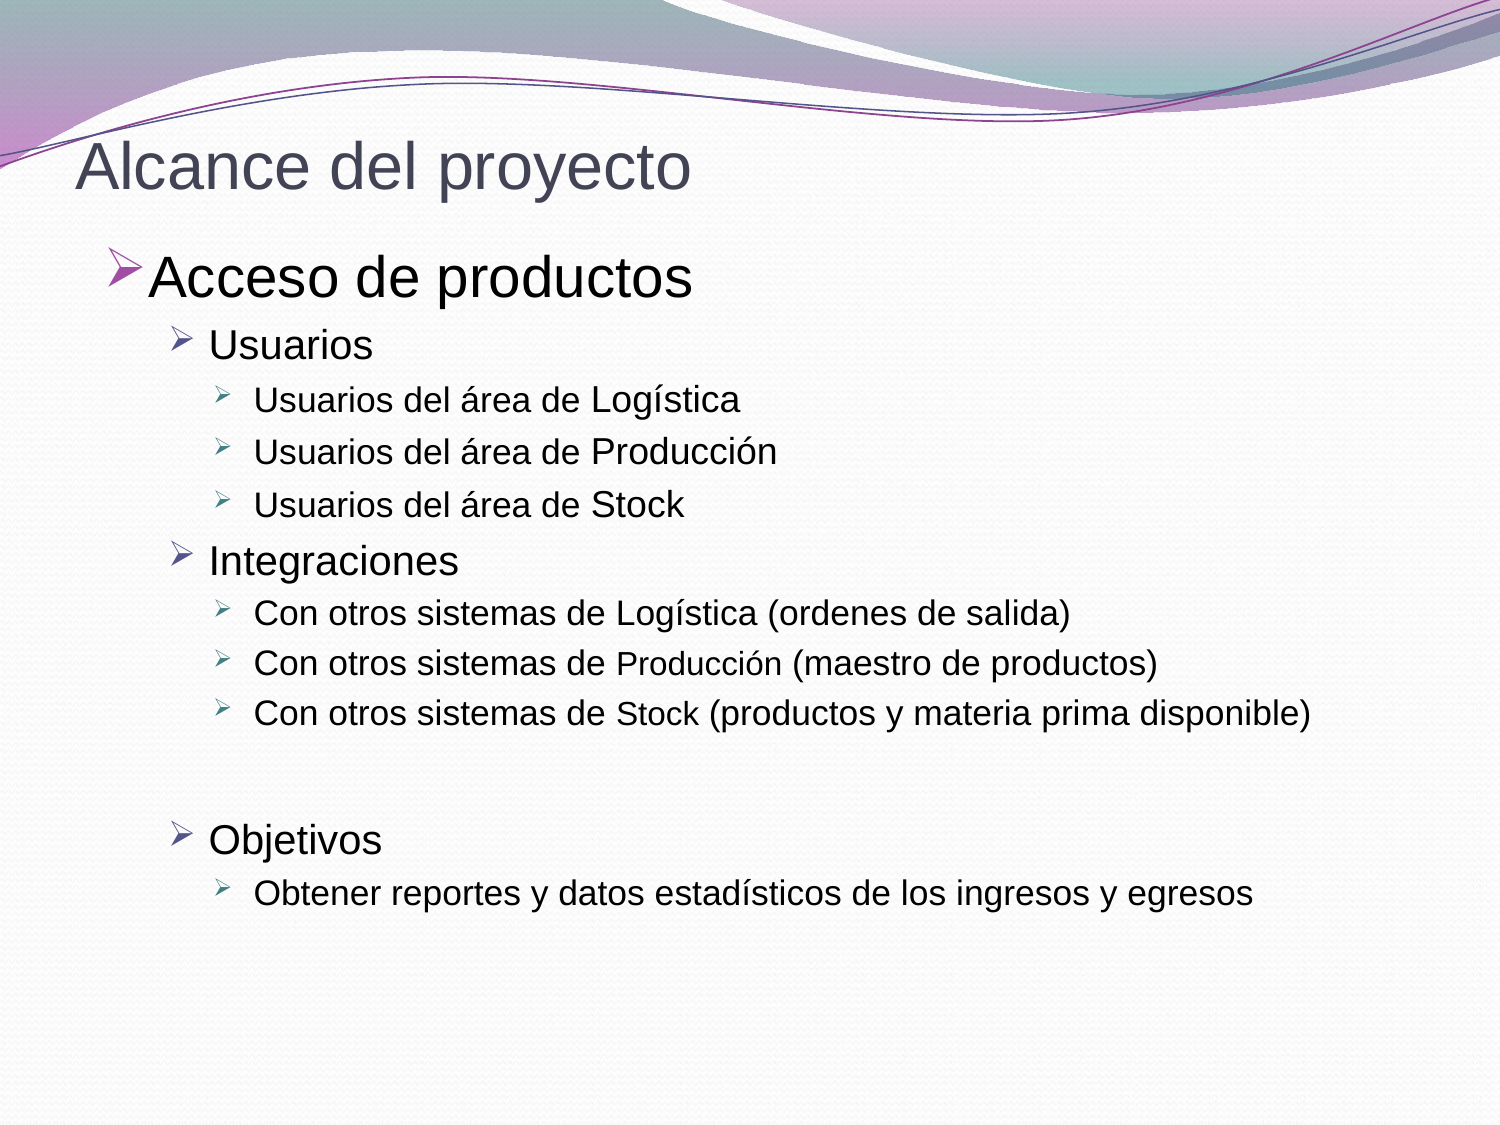

# Alcance del proyecto

Acceso de productos
Usuarios
Usuarios del área de Logística
Usuarios del área de Producción
Usuarios del área de Stock
Integraciones
Con otros sistemas de Logística (ordenes de salida)
Con otros sistemas de Producción (maestro de productos)
Con otros sistemas de Stock (productos y materia prima disponible)

Objetivos
Obtener reportes y datos estadísticos de los ingresos y egresos